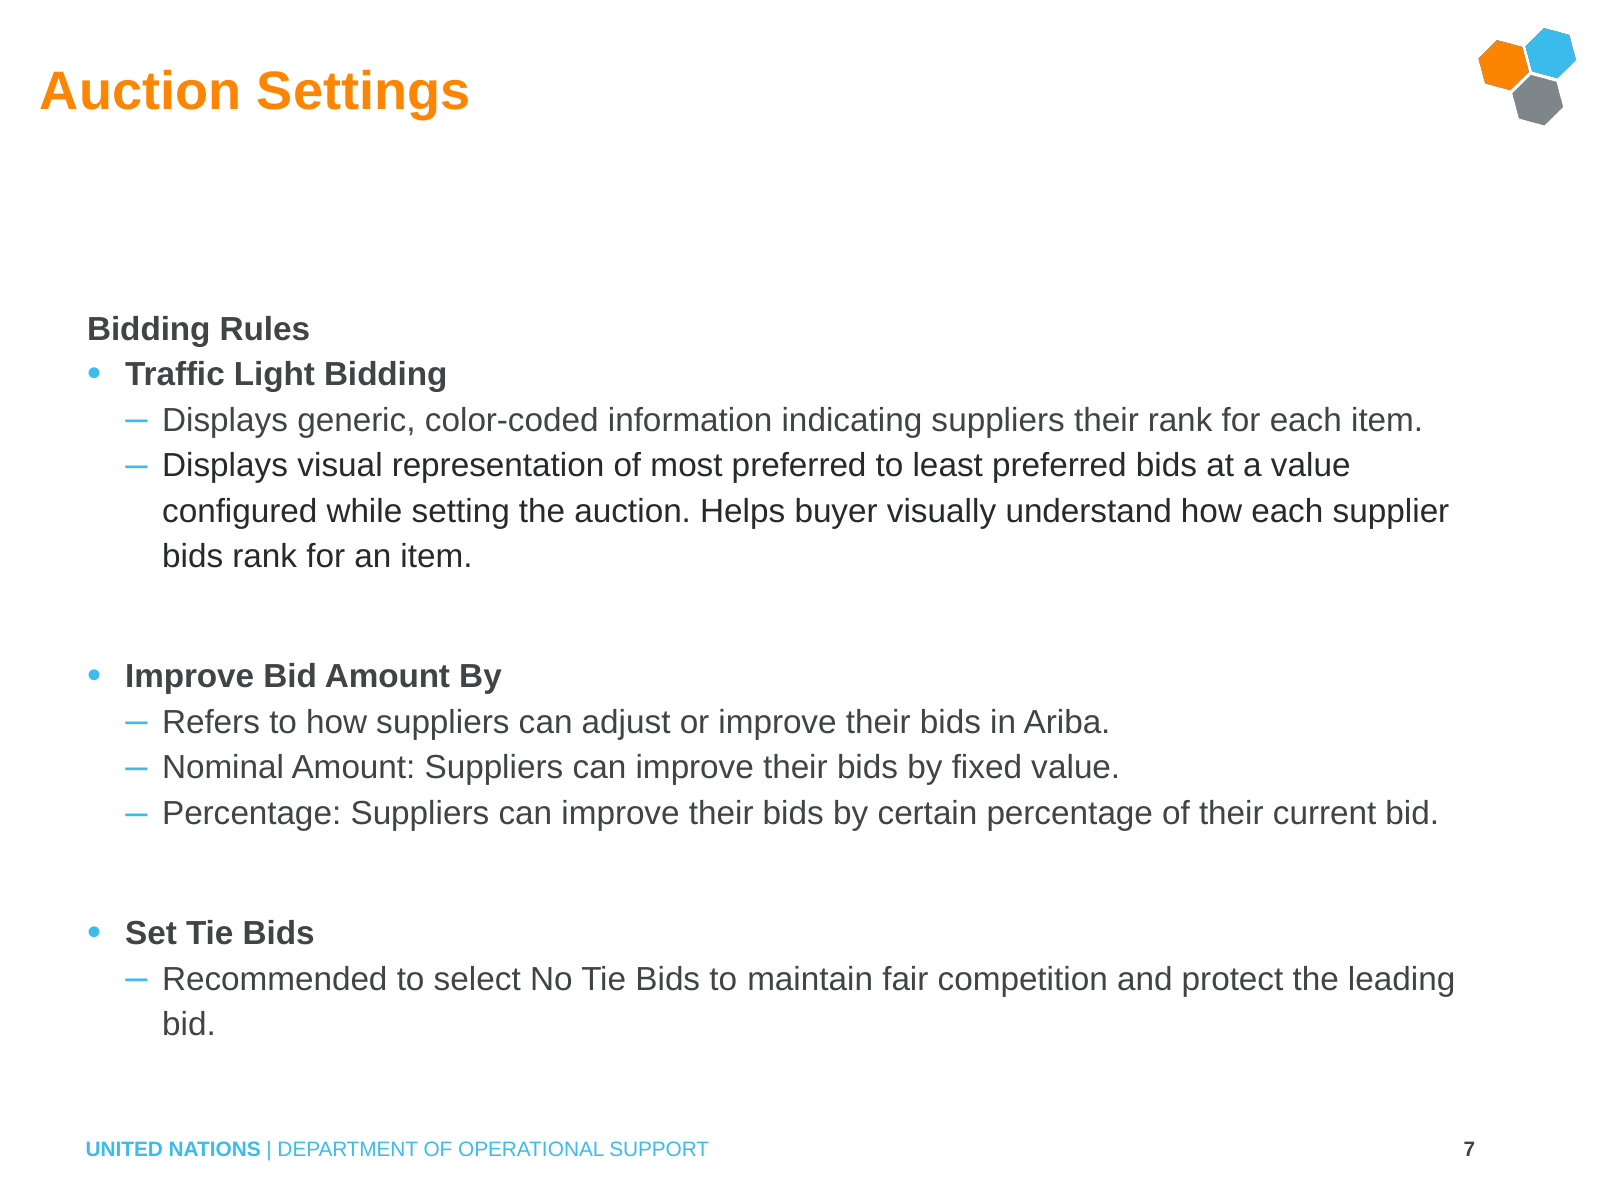

# Auction Settings

Bidding Rules
Traffic Light Bidding
Displays generic, color-coded information indicating suppliers their rank for each item.
Displays visual representation of most preferred to least preferred bids at a value configured while setting the auction. Helps buyer visually understand how each supplier bids rank for an item.

Improve Bid Amount By
Refers to how suppliers can adjust or improve their bids in Ariba.
Nominal Amount: Suppliers can improve their bids by fixed value.
Percentage: Suppliers can improve their bids by certain percentage of their current bid.

Set Tie Bids
Recommended to select No Tie Bids to maintain fair competition and protect the leading bid.